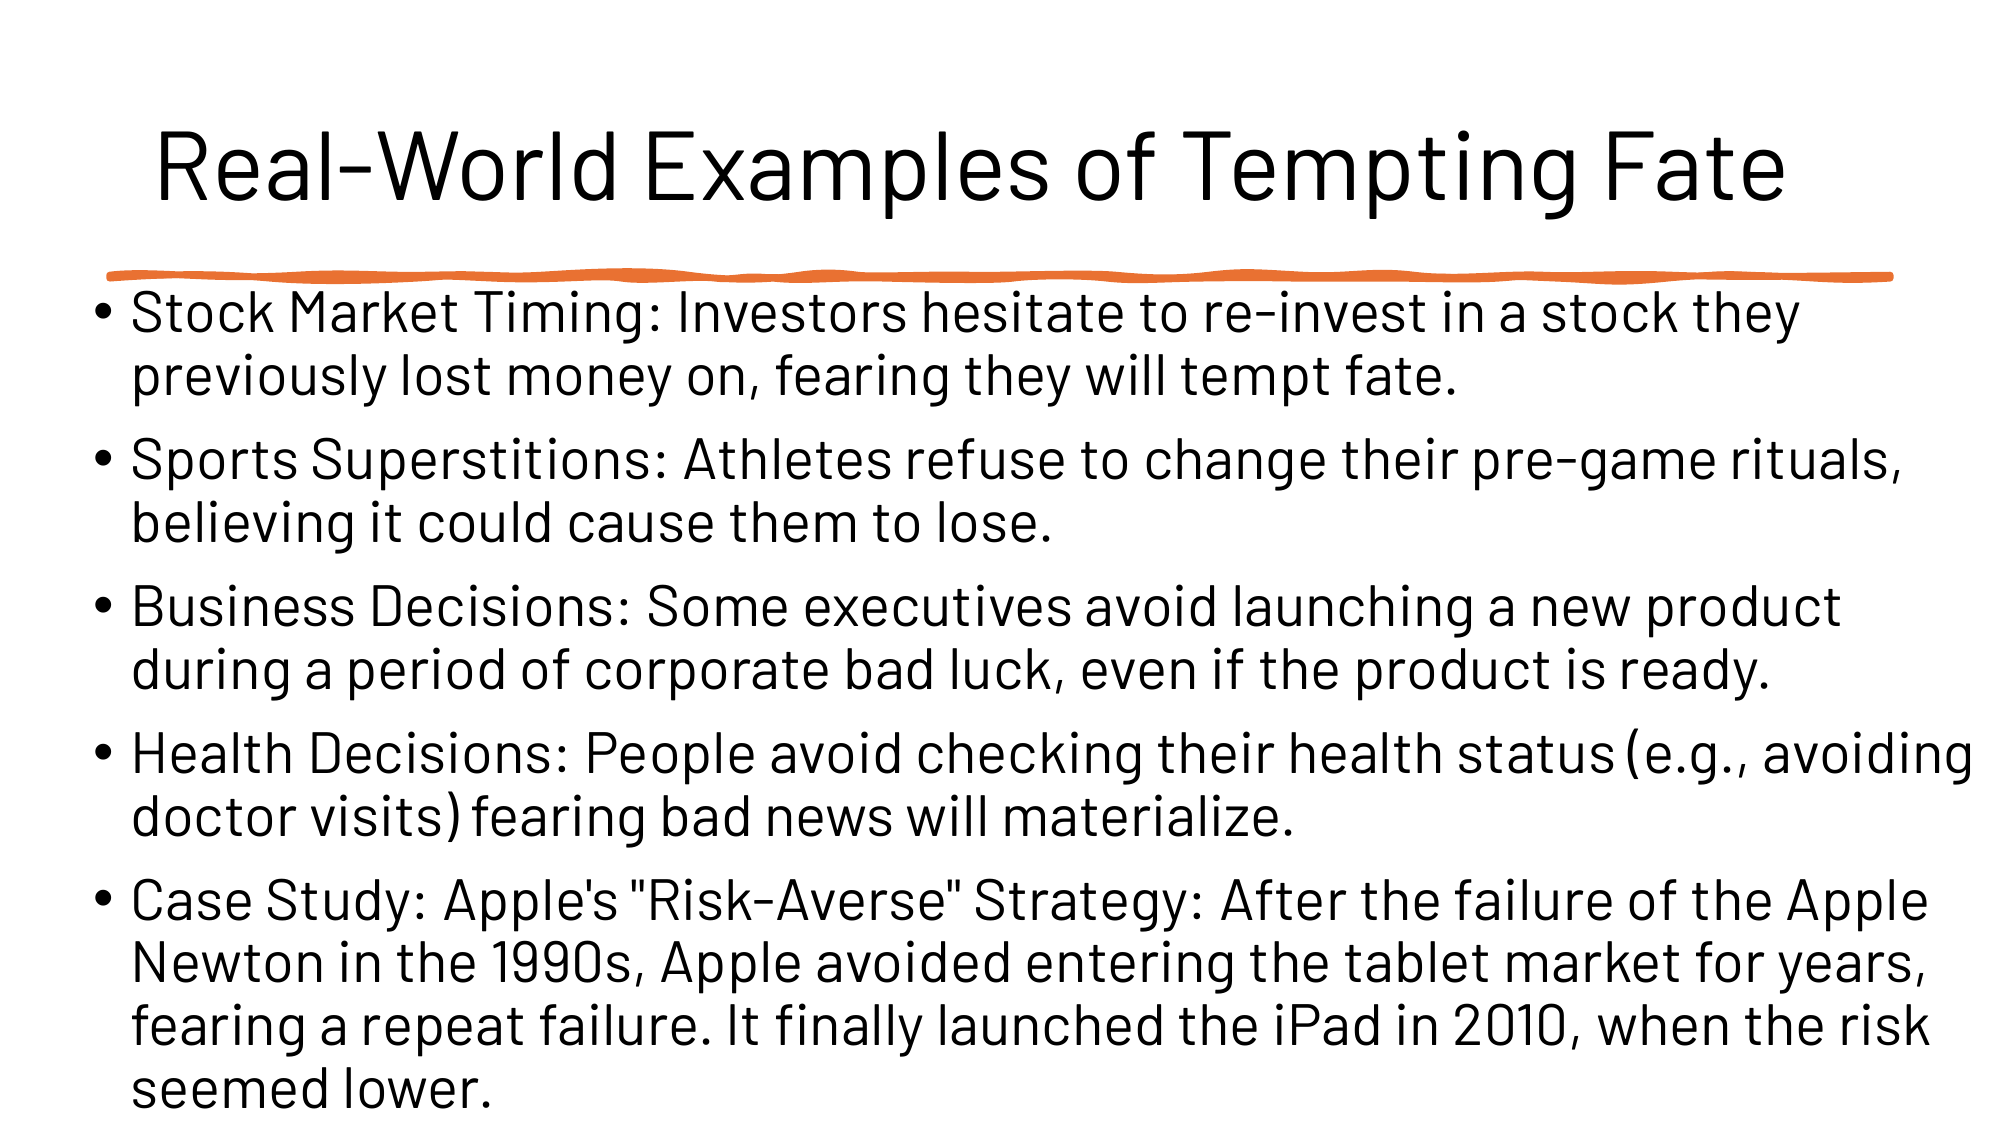

# Real-World Examples of Tempting Fate
Stock Market Timing: Investors hesitate to re-invest in a stock they previously lost money on, fearing they will tempt fate.
Sports Superstitions: Athletes refuse to change their pre-game rituals, believing it could cause them to lose.
Business Decisions: Some executives avoid launching a new product during a period of corporate bad luck, even if the product is ready.
Health Decisions: People avoid checking their health status (e.g., avoiding doctor visits) fearing bad news will materialize.
Case Study: Apple's "Risk-Averse" Strategy: After the failure of the Apple Newton in the 1990s, Apple avoided entering the tablet market for years, fearing a repeat failure. It finally launched the iPad in 2010, when the risk seemed lower.